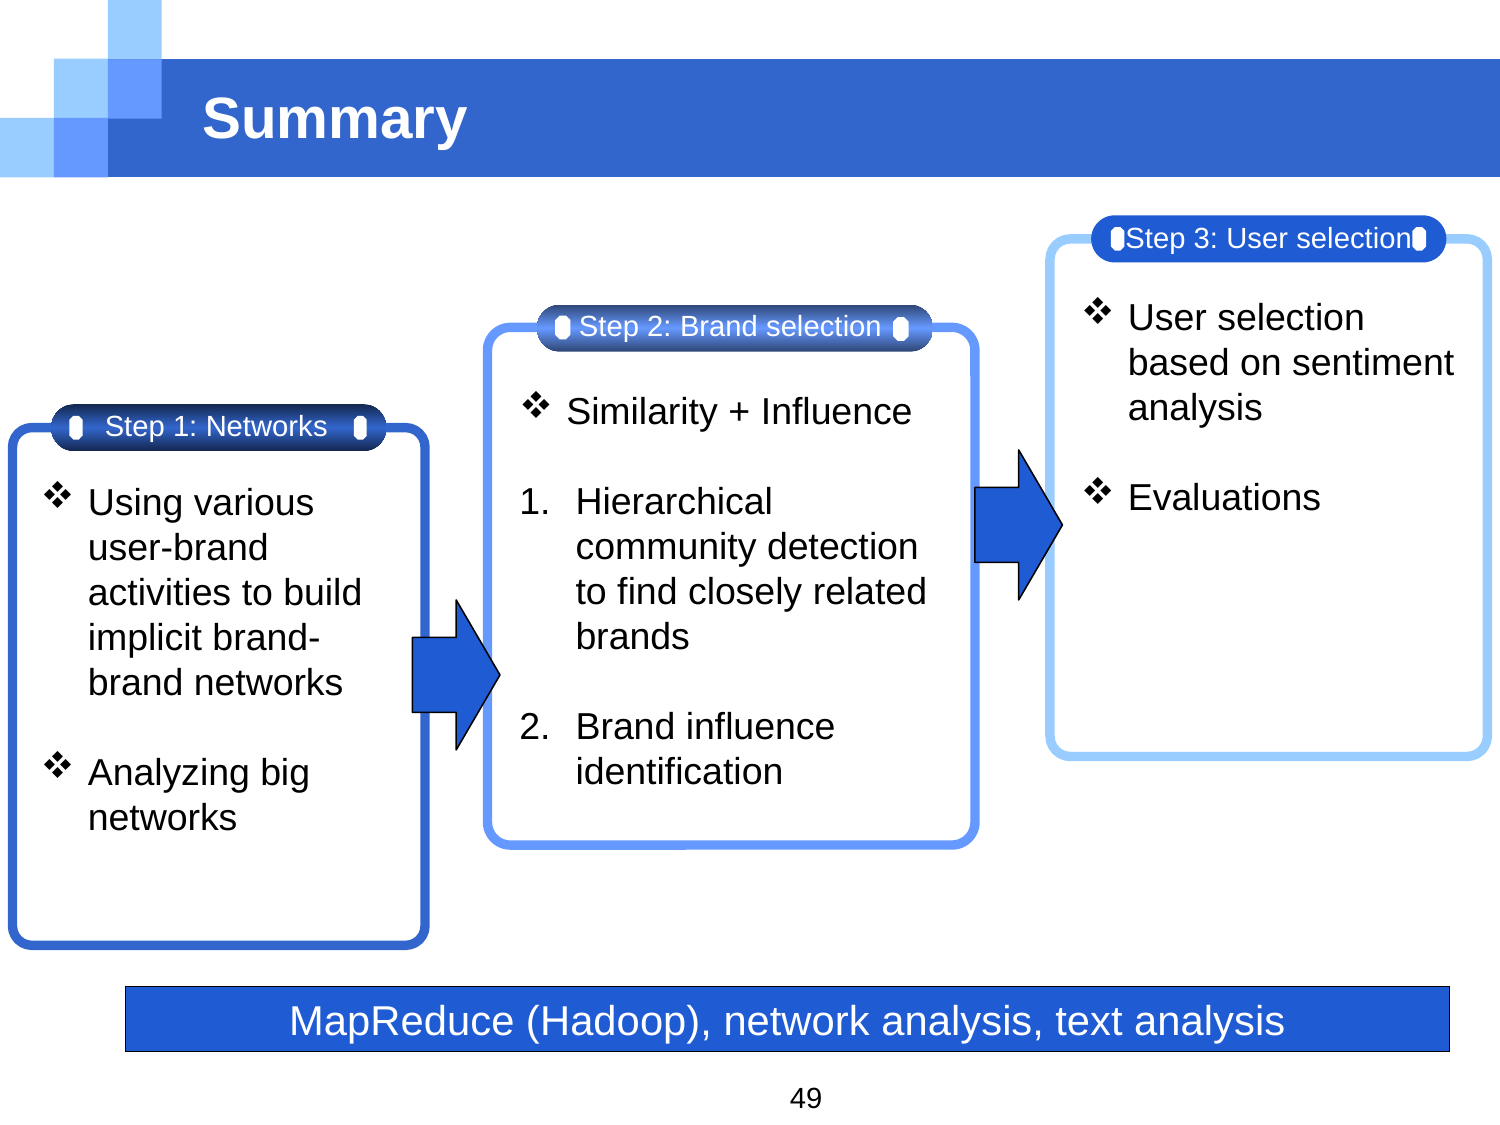

# Summary
Step 3: User selection

User selection based on sentiment analysis

Evaluations
Step 2: Brand selection

Similarity + Influence

Hierarchical community detection to find closely related brands

Brand influence identification
Step 1: Networks

Using various user-brand activities to build implicit brand-brand networks

Analyzing big networks

MapReduce (Hadoop), network analysis, text analysis
49